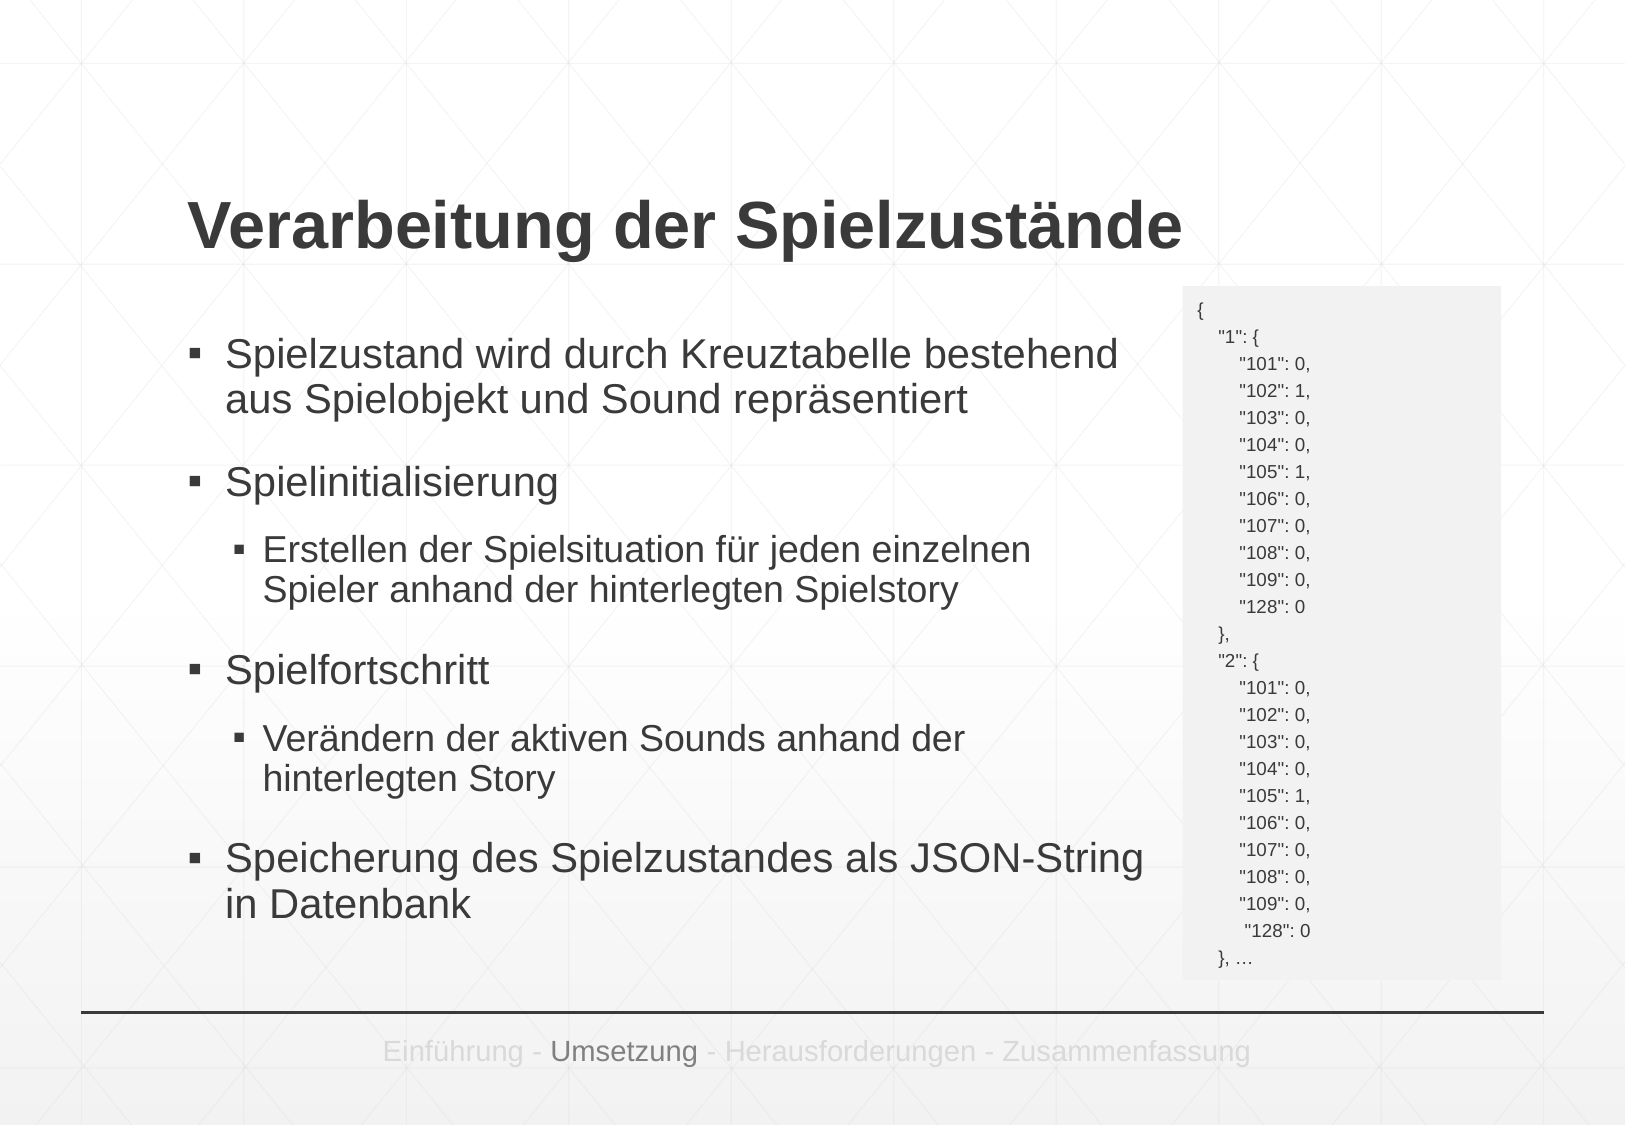

# Verarbeitung der Spielzustände
{
    "1": {
        "101": 0,
        "102": 1,
        "103": 0,
        "104": 0,
        "105": 1,
        "106": 0,
        "107": 0,
        "108": 0,
        "109": 0,
        "128": 0
    },
    "2": {
        "101": 0,
        "102": 0,
        "103": 0,
        "104": 0,
        "105": 1,
        "106": 0,
        "107": 0,
        "108": 0,
        "109": 0,
         "128": 0
    }, …
Spielzustand wird durch Kreuztabelle bestehend aus Spielobjekt und Sound repräsentiert
Spielinitialisierung
Erstellen der Spielsituation für jeden einzelnen Spieler anhand der hinterlegten Spielstory
Spielfortschritt
Verändern der aktiven Sounds anhand der hinterlegten Story
Speicherung des Spielzustandes als JSON-String in Datenbank
Einführung - Umsetzung - Herausforderungen - Zusammenfassung